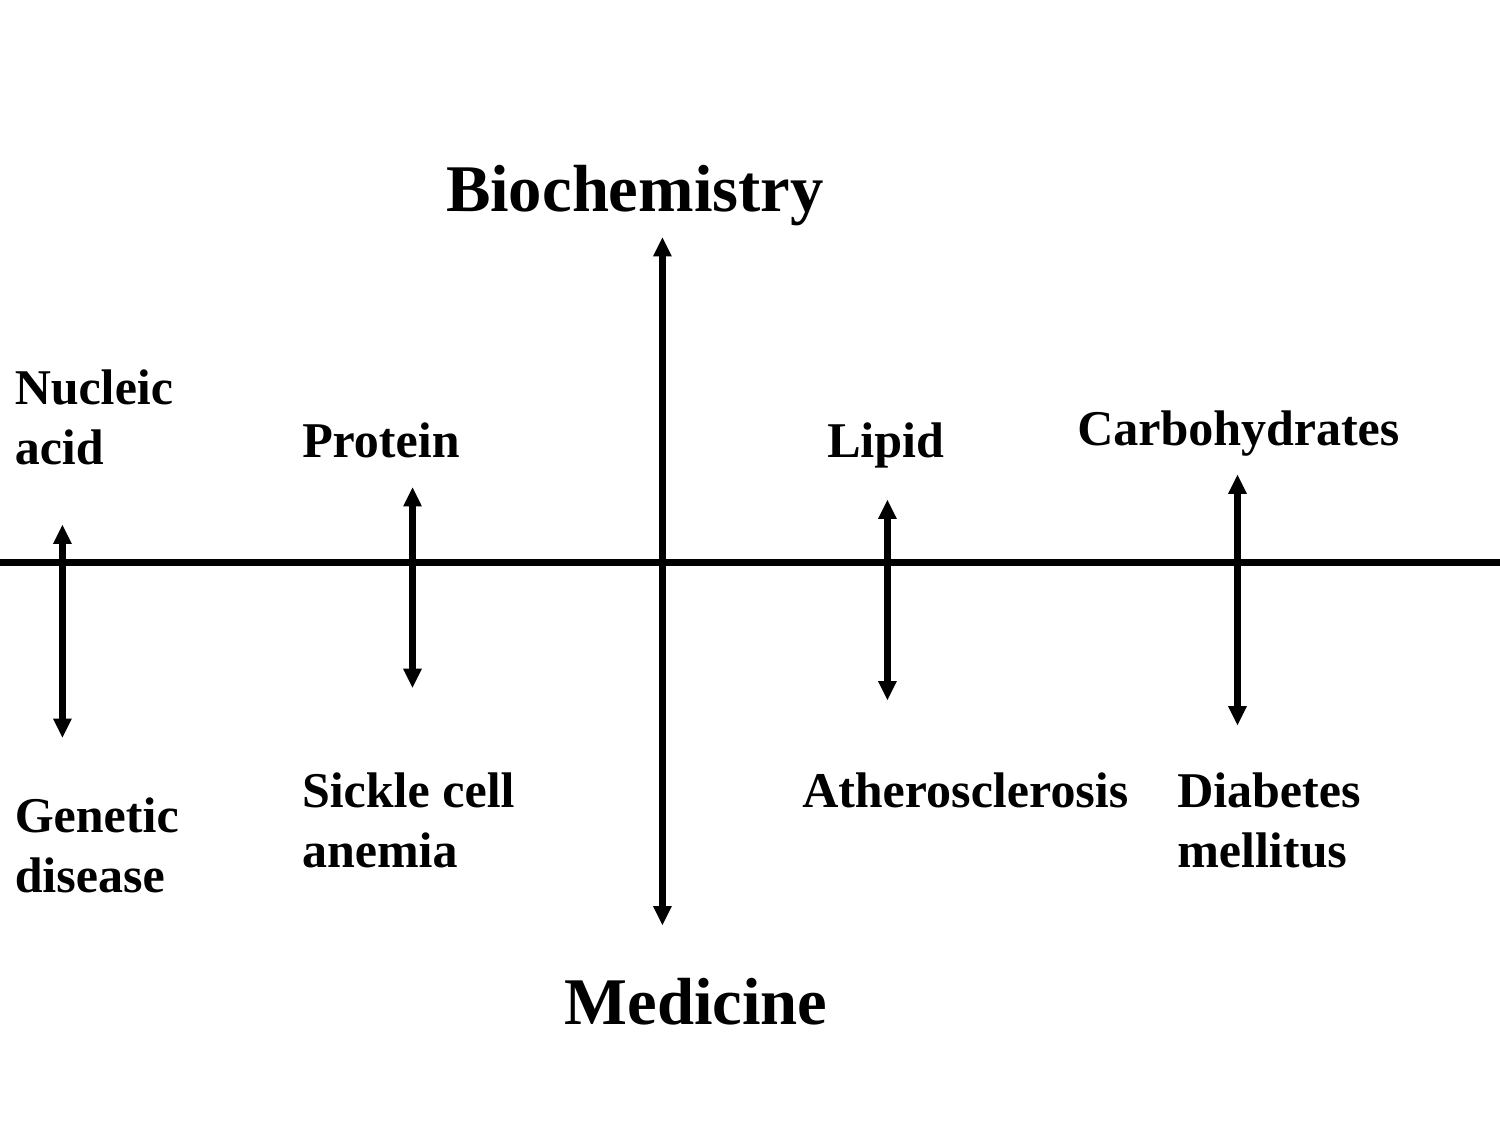

Biochemistry
Nucleic acid
Carbohydrates
Protein
  Lipid
Sickle cell anemia
Atherosclerosis
Diabetes mellitus
Genetic disease
Medicine